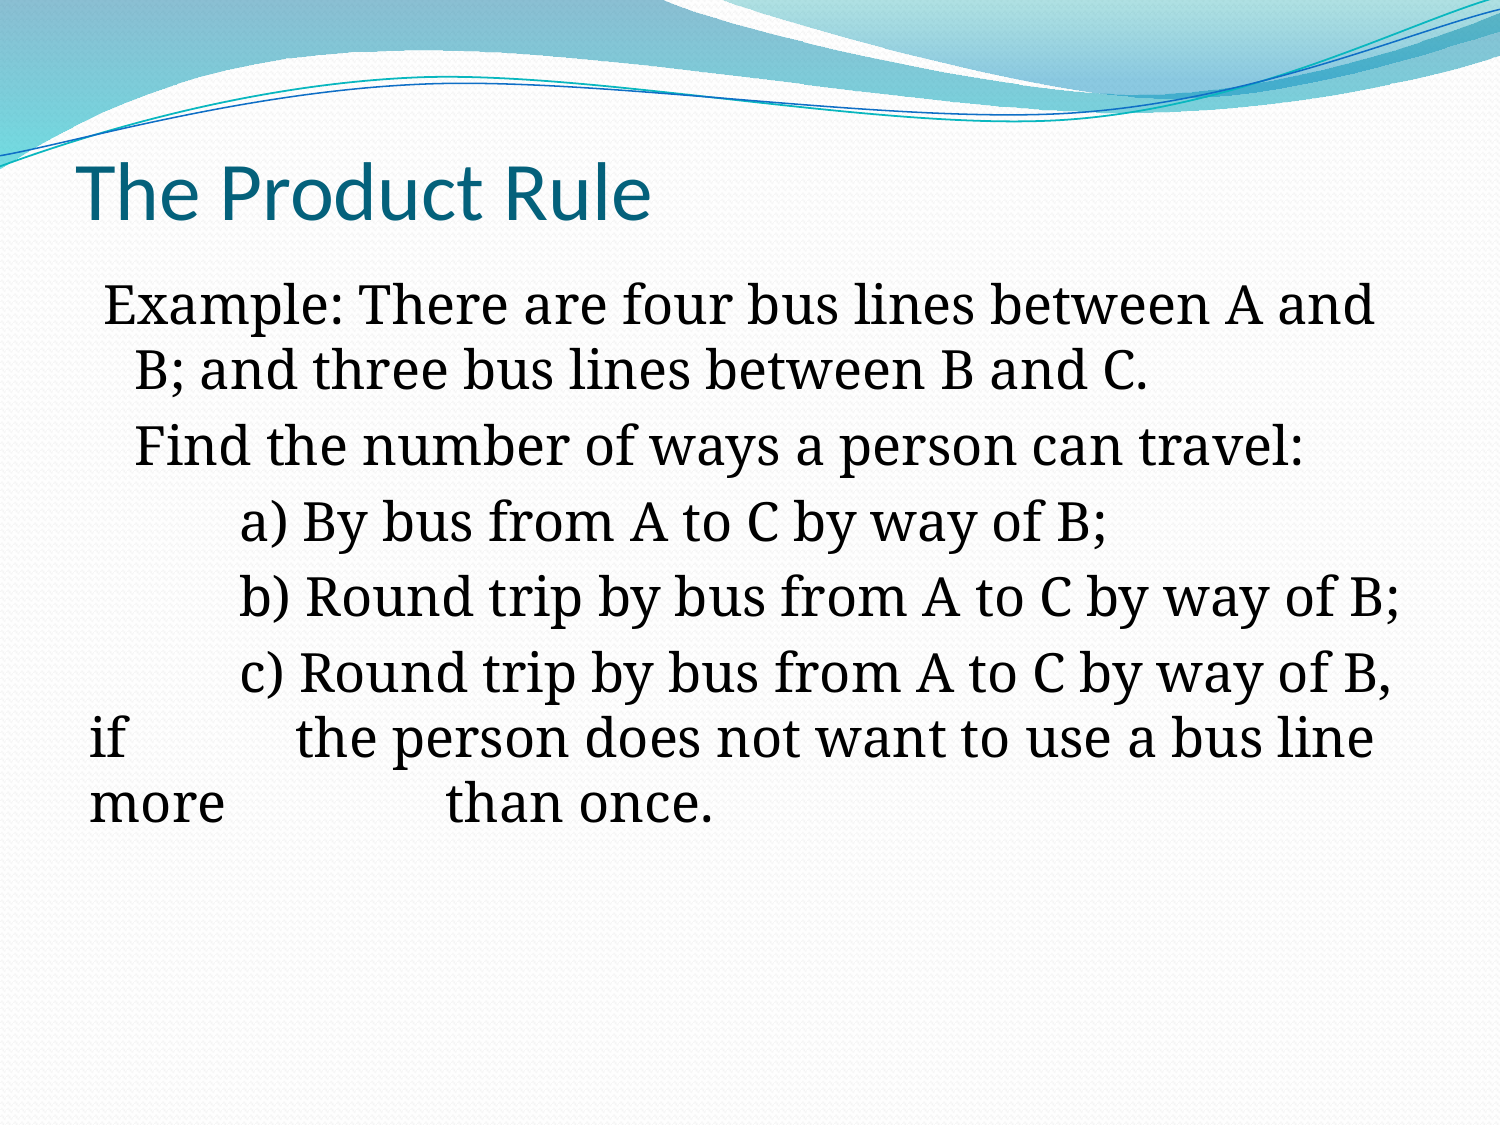

# The Product Rule
 Example: There are four bus lines between A and B; and three bus lines between B and C.
	Find the number of ways a person can travel:
	a) By bus from A to C by way of B;
	b) Round trip by bus from A to C by way of B;
	c) Round trip by bus from A to C by way of B, if 	    the person does not want to use a bus line more 	    than once.